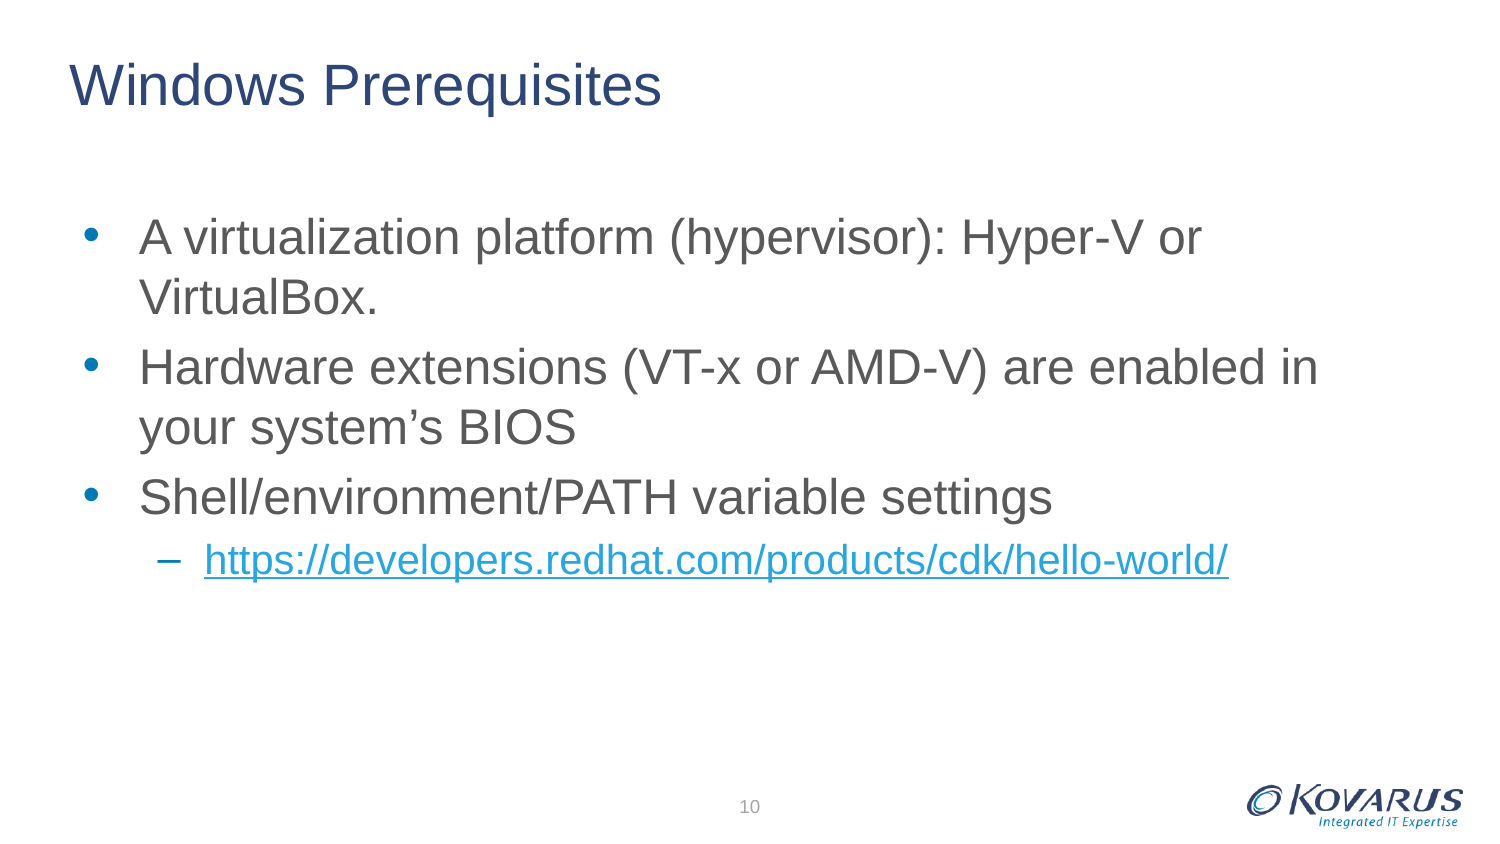

# Windows Prerequisites
A virtualization platform (hypervisor): Hyper-V or VirtualBox.
Hardware extensions (VT-x or AMD-V) are enabled in your system’s BIOS
Shell/environment/PATH variable settings
https://developers.redhat.com/products/cdk/hello-world/